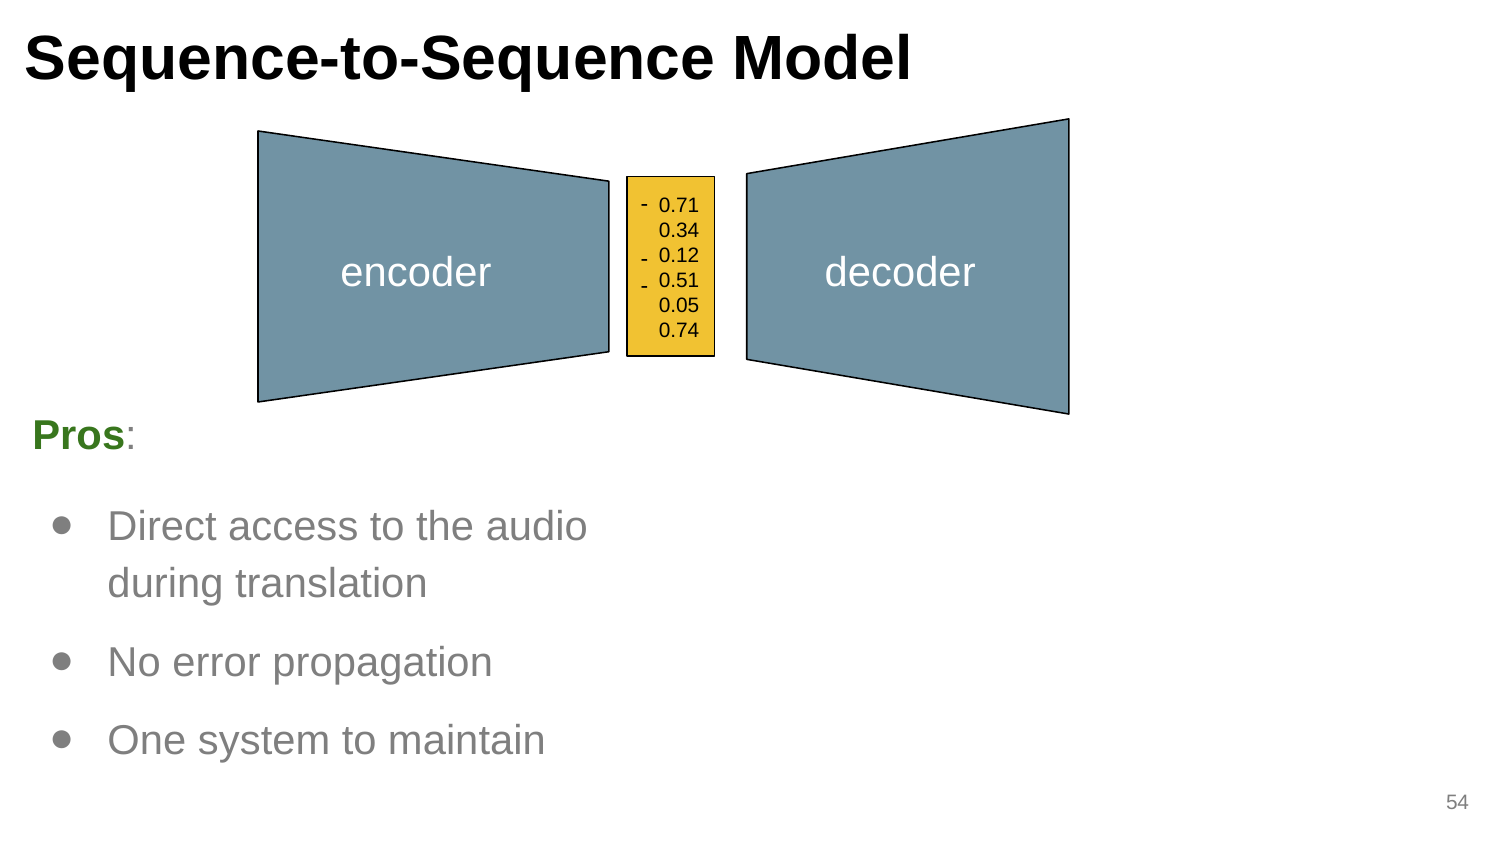

# Sequence-to-Sequence Model

-

-
-

0.71
0.34
0.12
0.51
0.05
0.74
encoder
decoder
Pros:
Direct access to the audio during translation
No error propagation
One system to maintain
54